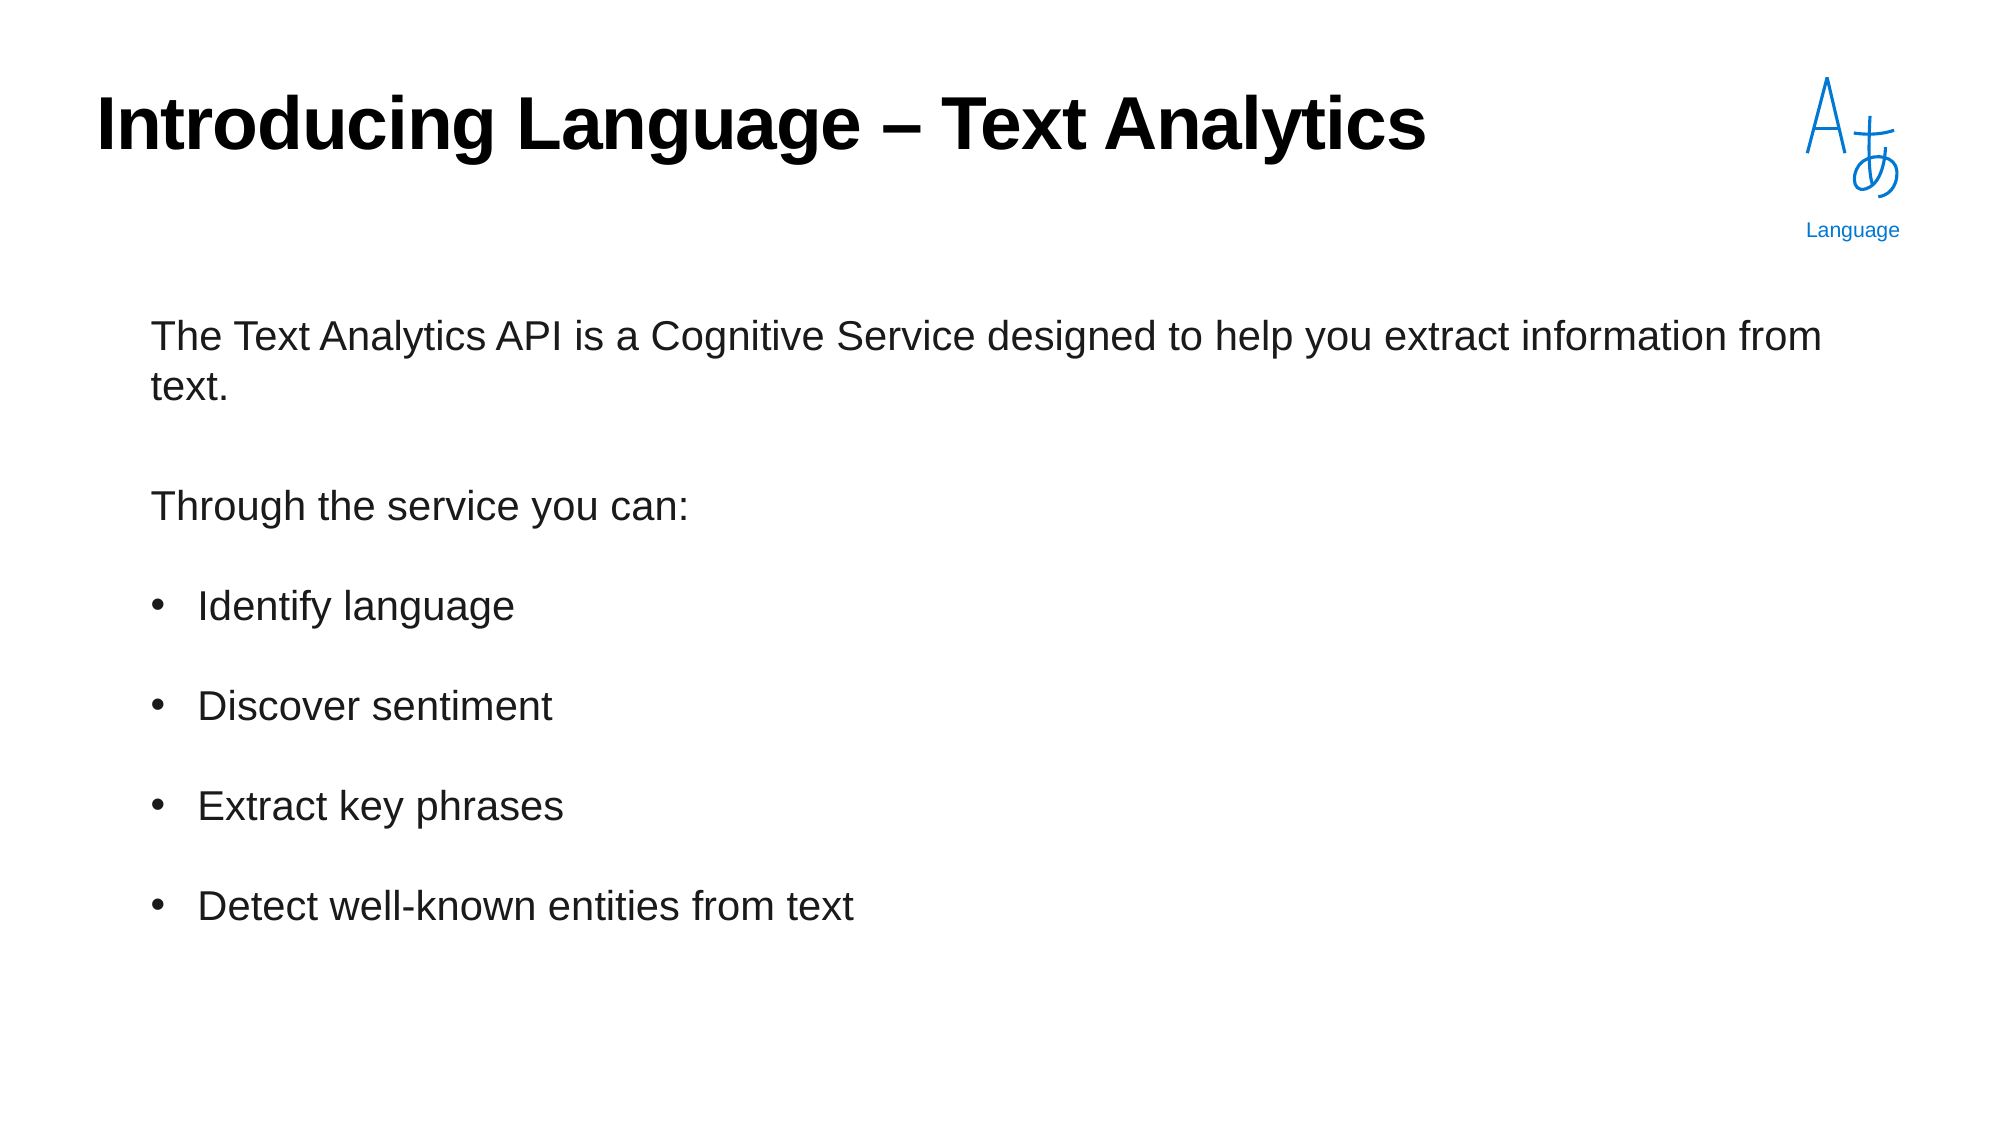

Language
# Introducing Language – Text Analytics
The Text Analytics API is a Cognitive Service designed to help you extract information from text.
Through the service you can:
Identify language
Discover sentiment
Extract key phrases
Detect well-known entities from text